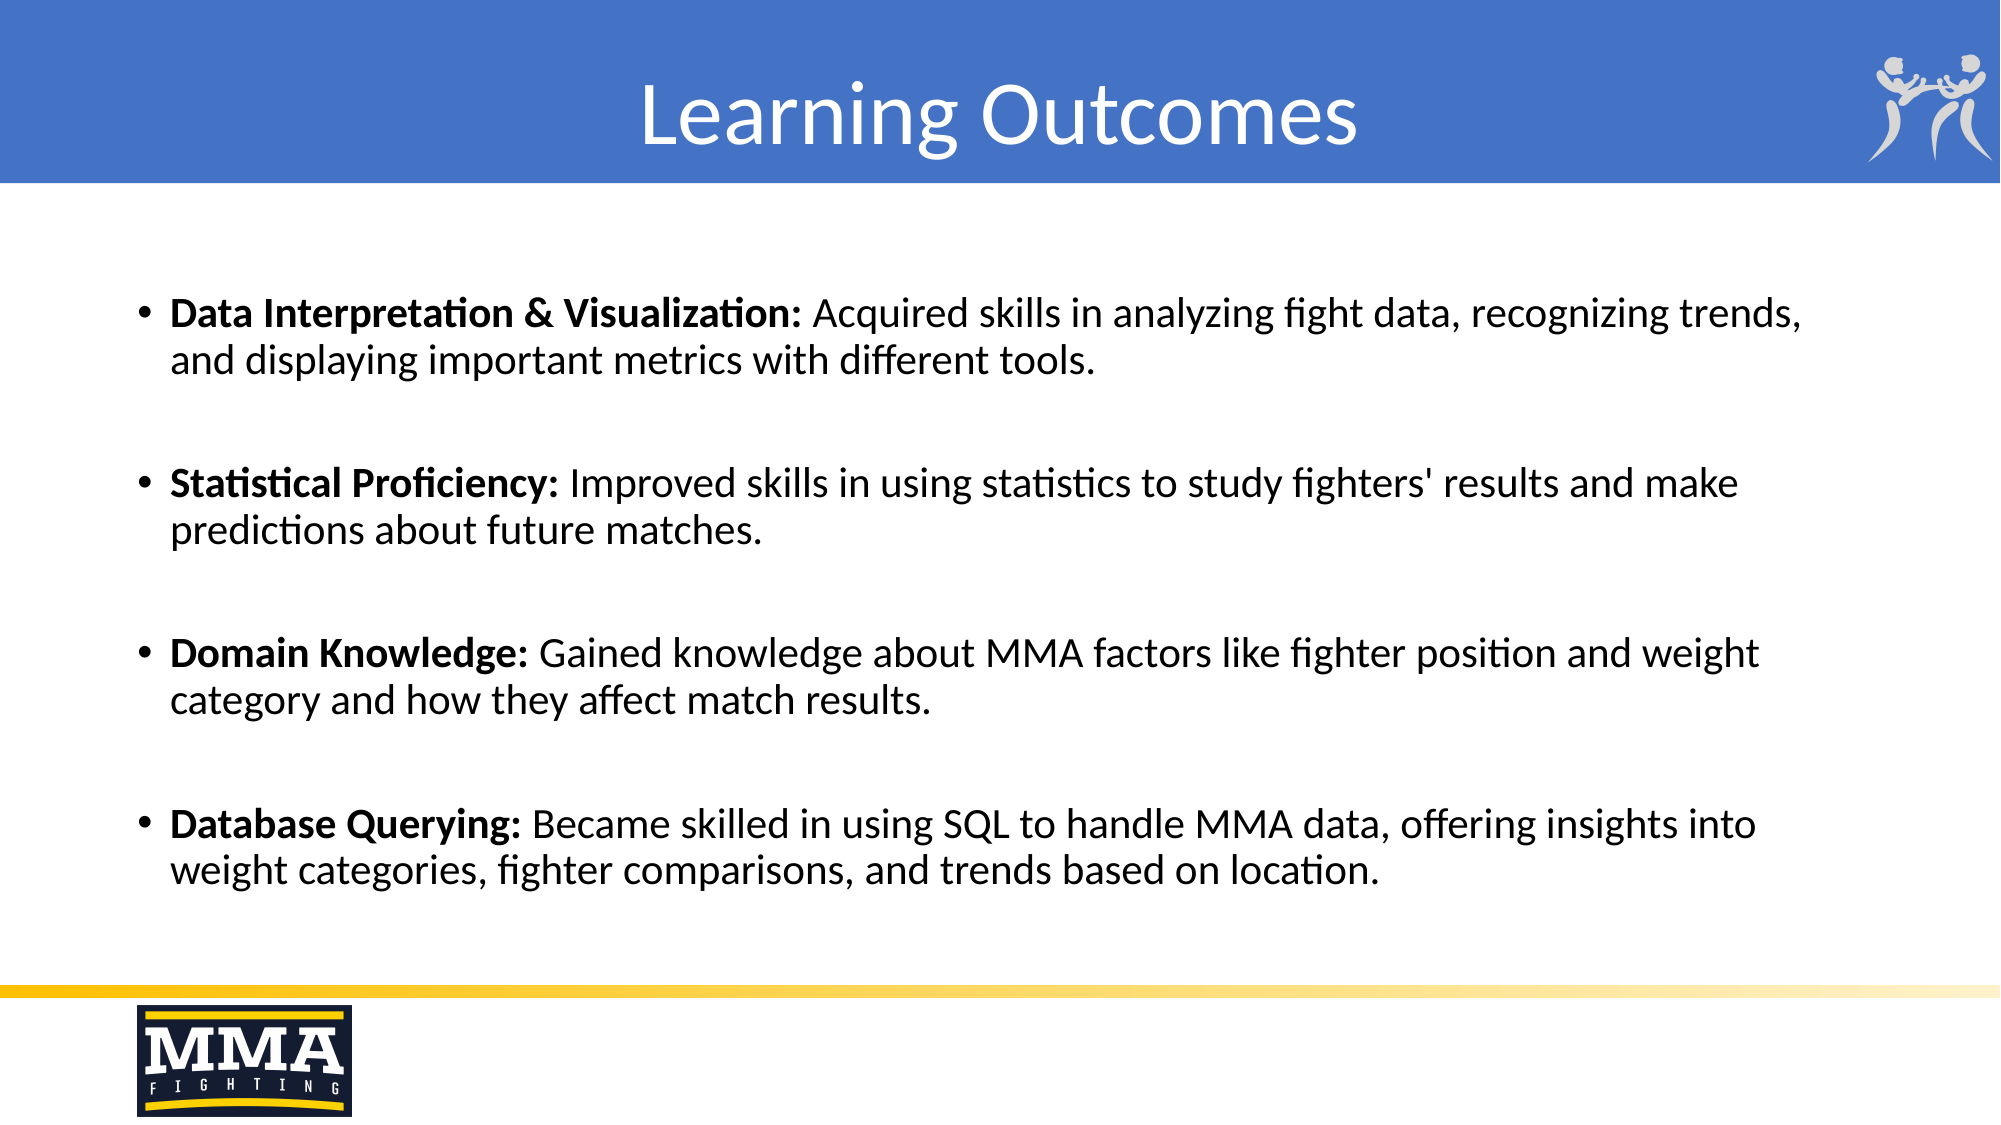

# Learning Outcomes

Data Interpretation & Visualization: Acquired skills in analyzing fight data, recognizing trends, and displaying important metrics with different tools.

Statistical Proficiency: Improved skills in using statistics to study fighters' results and make predictions about future matches.

Domain Knowledge: Gained knowledge about MMA factors like fighter position and weight category and how they affect match results.

Database Querying: Became skilled in using SQL to handle MMA data, offering insights into weight categories, fighter comparisons, and trends based on location.